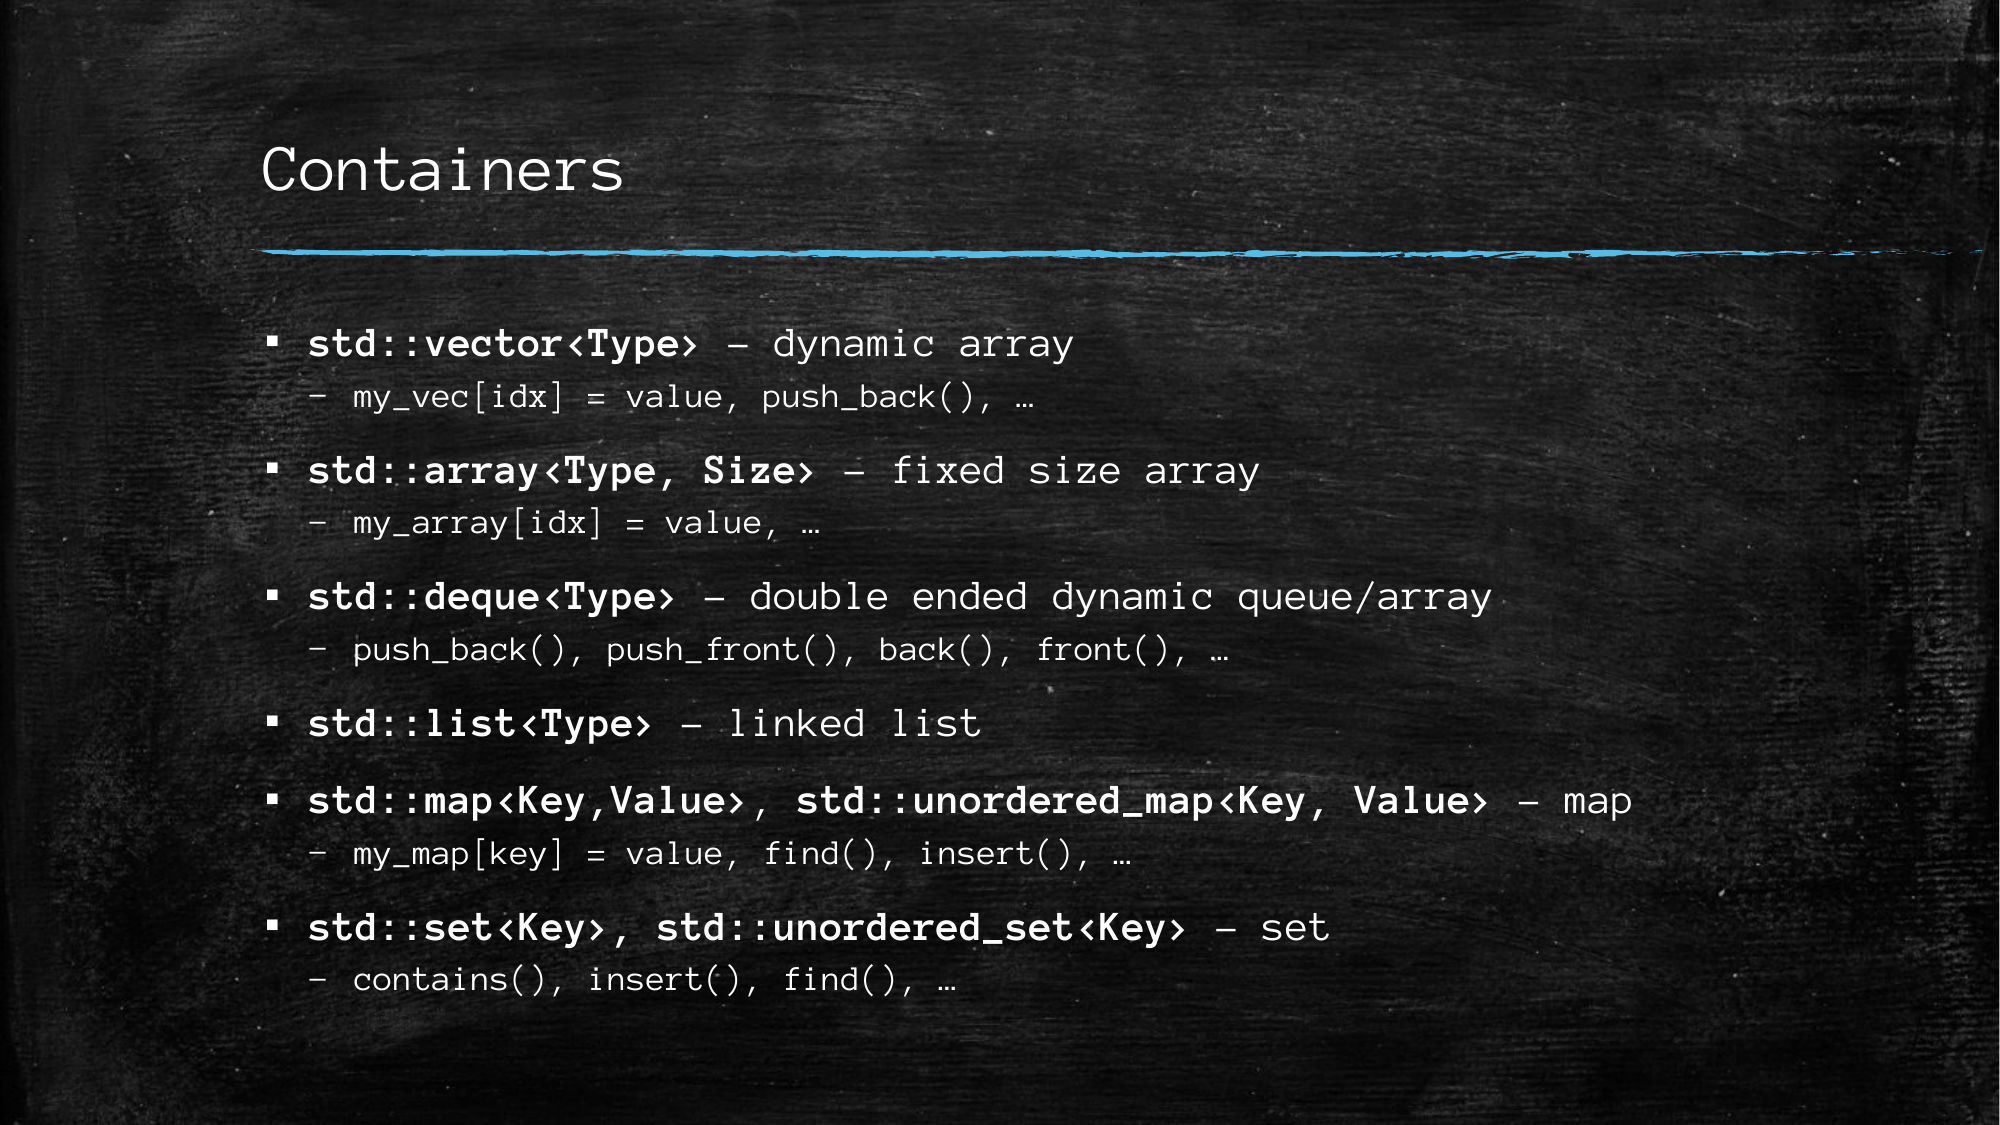

# Containers
std::vector<Type> - dynamic array
my_vec[idx] = value, push_back(), …
std::array<Type, Size> - fixed size array
my_array[idx] = value, …
std::deque<Type> - double ended dynamic queue/array
push_back(), push_front(), back(), front(), …
std::list<Type> - linked list
std::map<Key,Value>, std::unordered_map<Key, Value> - map
my_map[key] = value, find(), insert(), …
std::set<Key>, std::unordered_set<Key> - set
contains(), insert(), find(), …